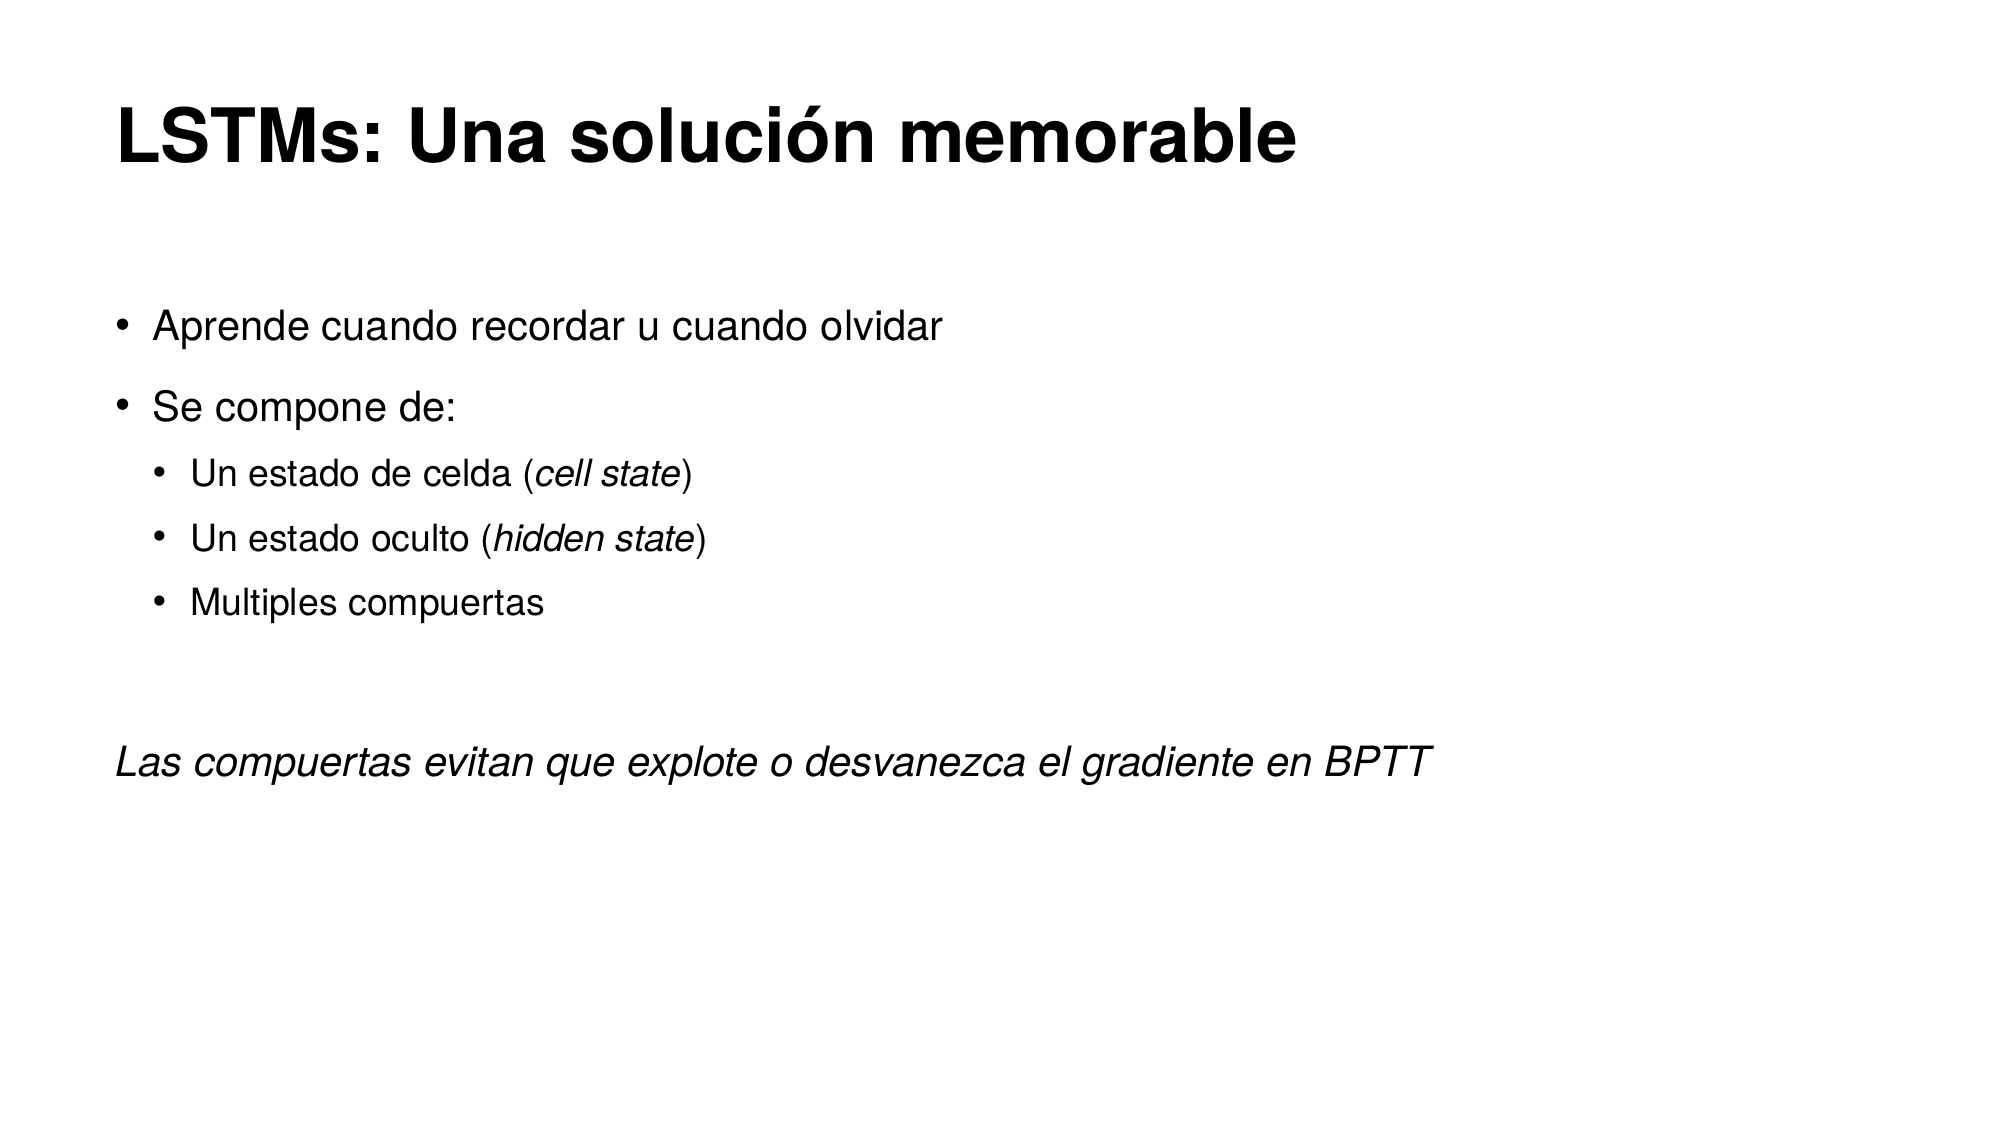

# LSTMs: Una solución memorable
Aprende cuando recordar u cuando olvidar
Se compone de:
Un estado de celda (cell state)
Un estado oculto (hidden state)
Multiples compuertas

Las compuertas evitan que explote o desvanezca el gradiente en BPTT